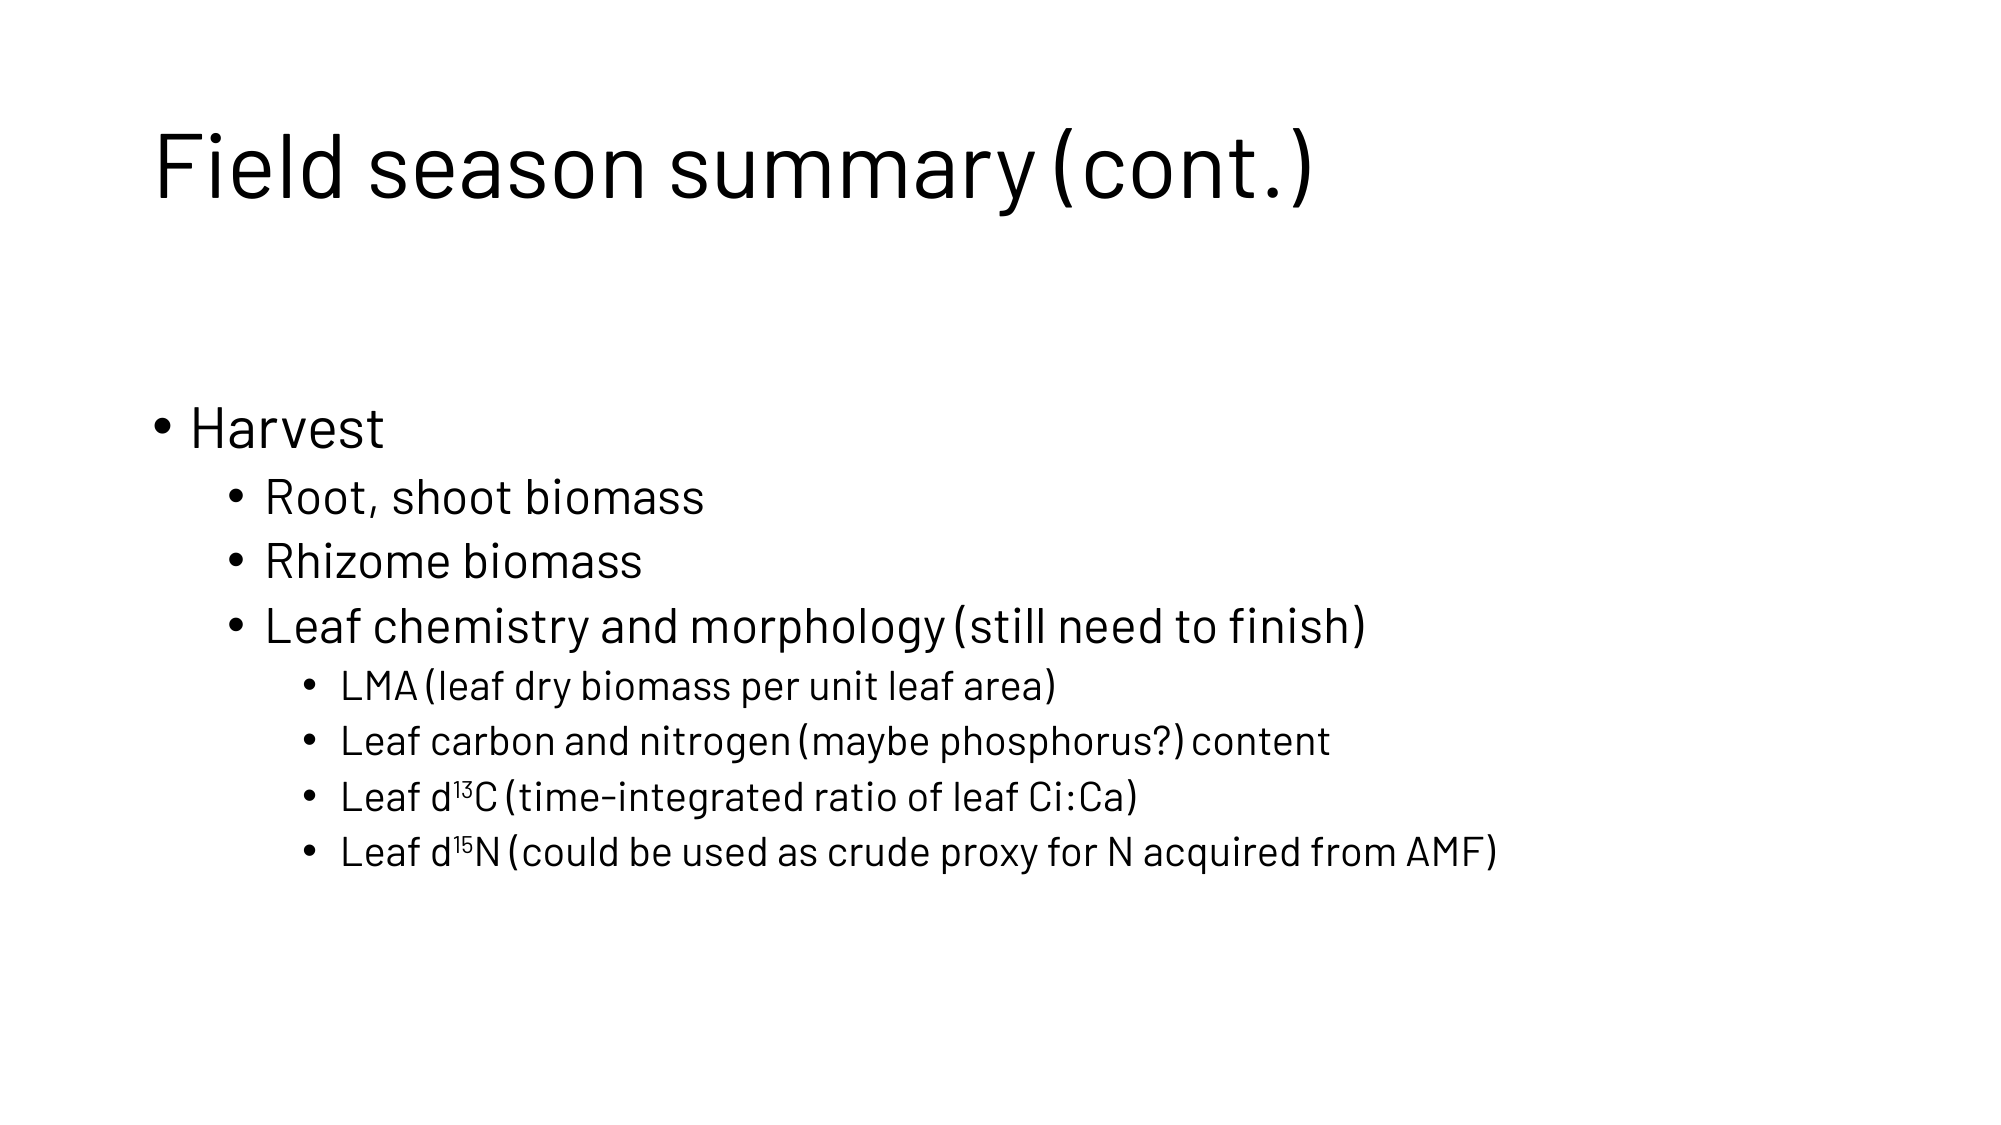

# Field season summary (cont.)

Harvest
Root, shoot biomass
Rhizome biomass
Leaf chemistry and morphology (still need to finish)
LMA (leaf dry biomass per unit leaf area)
Leaf carbon and nitrogen (maybe phosphorus?) content
Leaf d13C (time-integrated ratio of leaf Ci:Ca)
Leaf d15N (could be used as crude proxy for N acquired from AMF)